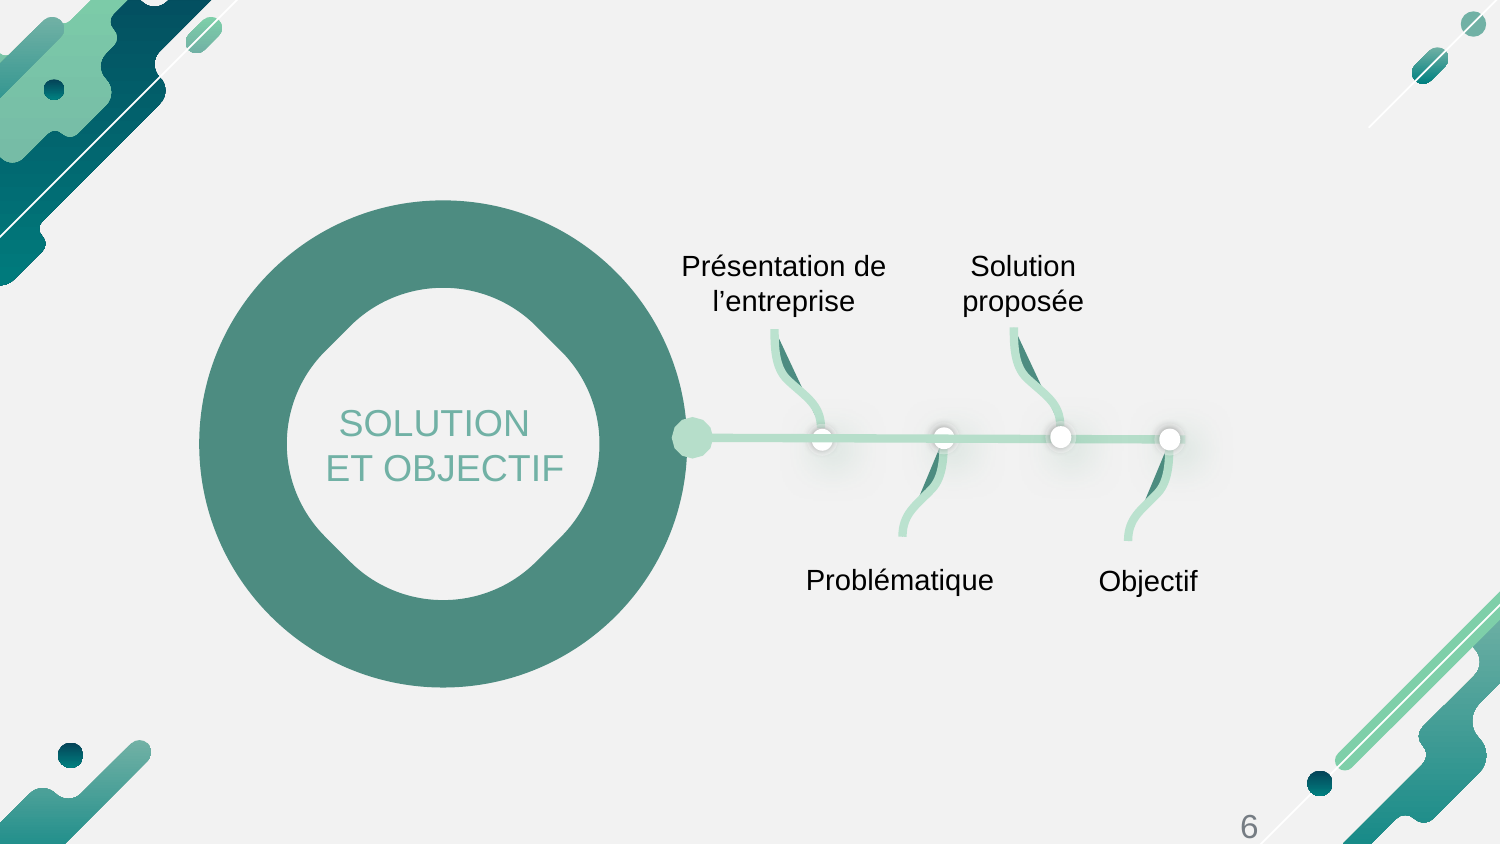

Solution proposée
Présentation de l’entreprise

SOLUTION
 ET OBJECTIF

Problématique
Objectif
6